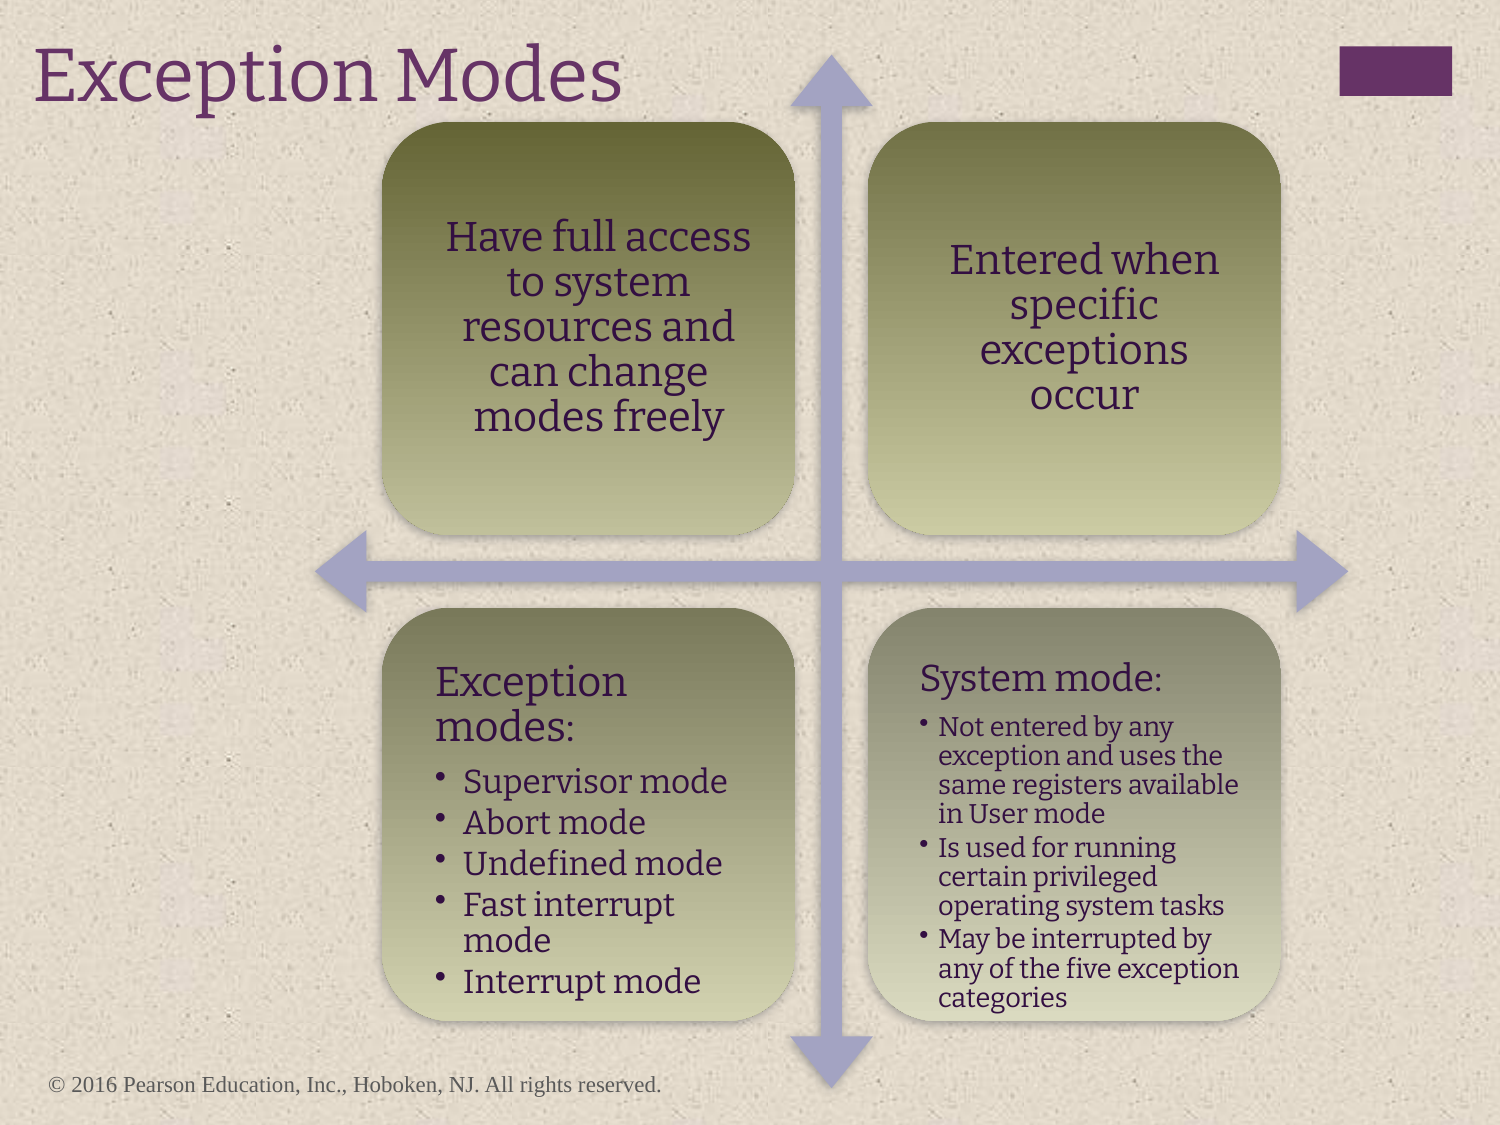

Exception Modes
Have full access to system resources and can change modes freely
Entered when specific exceptions occur
Exception modes:
Supervisor mode
Abort mode
Undefined mode
Fast interrupt mode
Interrupt mode
System mode:
Not entered by any exception and uses the same registers available in User mode
Is used for running certain privileged operating system tasks
May be interrupted by any of the five exception categories
© 2016 Pearson Education, Inc., Hoboken, NJ. All rights reserved.